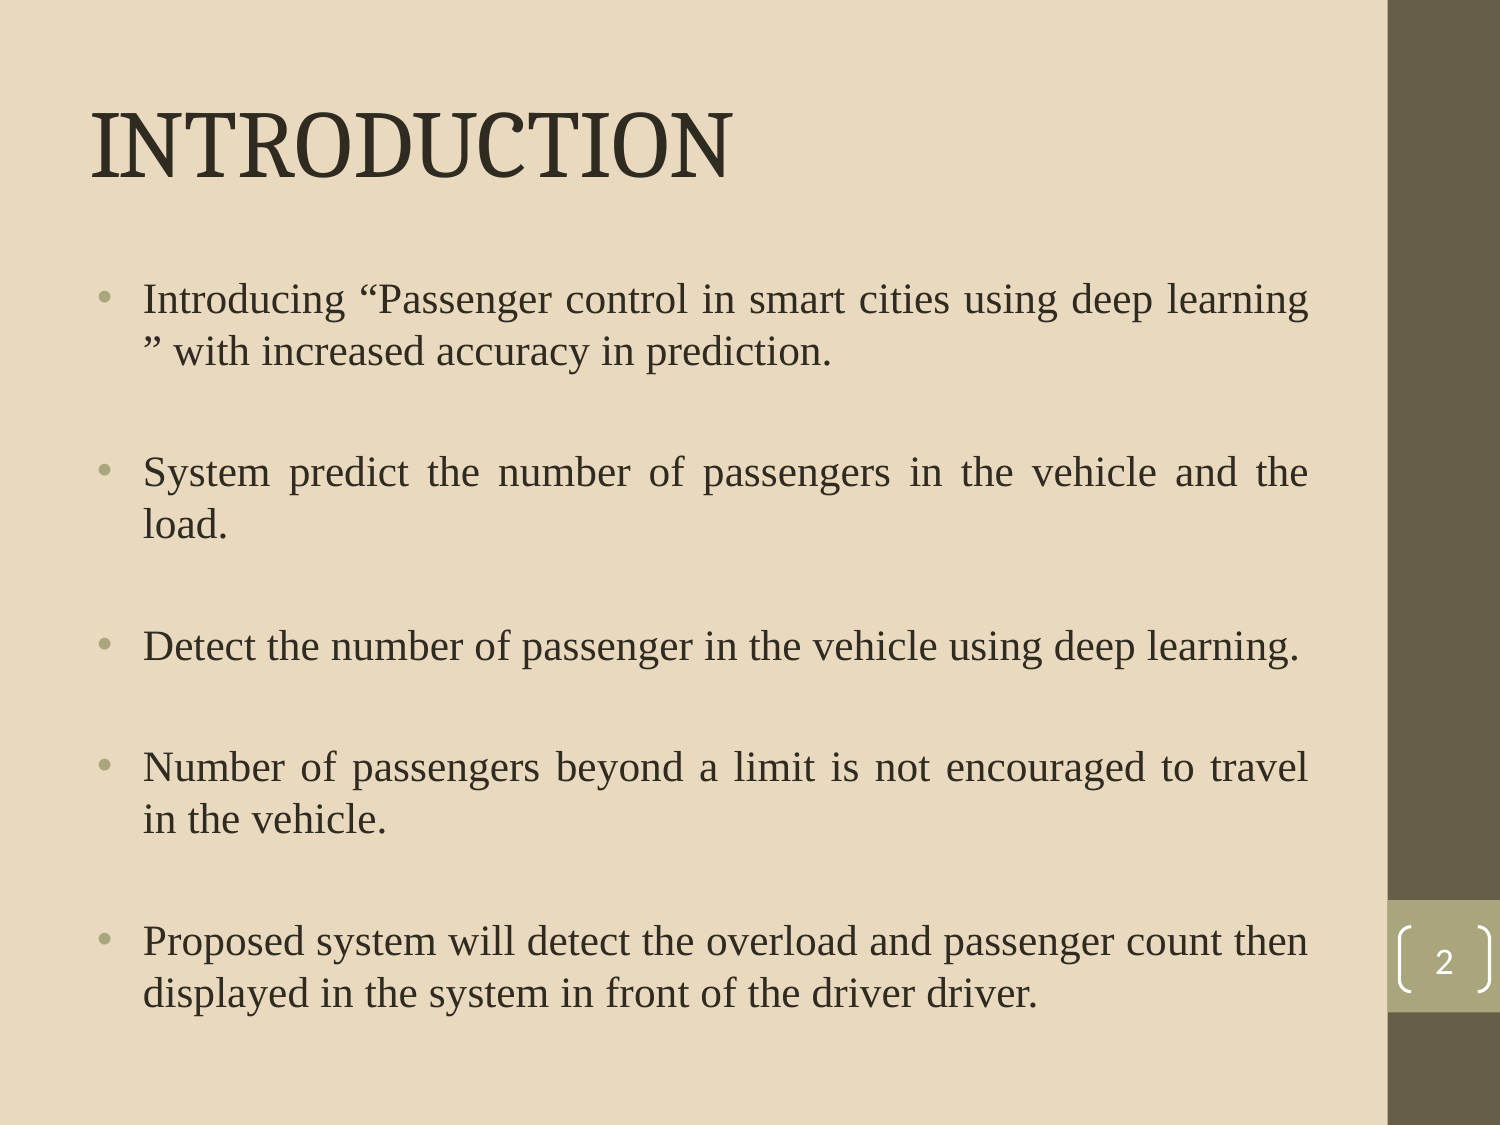

# INTRODUCTION
Introducing “Passenger control in smart cities using deep learning ” with increased accuracy in prediction.

System predict the number of passengers in the vehicle and the load.

Detect the number of passenger in the vehicle using deep learning.

Number of passengers beyond a limit is not encouraged to travel in the vehicle.

Proposed system will detect the overload and passenger count then displayed in the system in front of the driver driver.

2